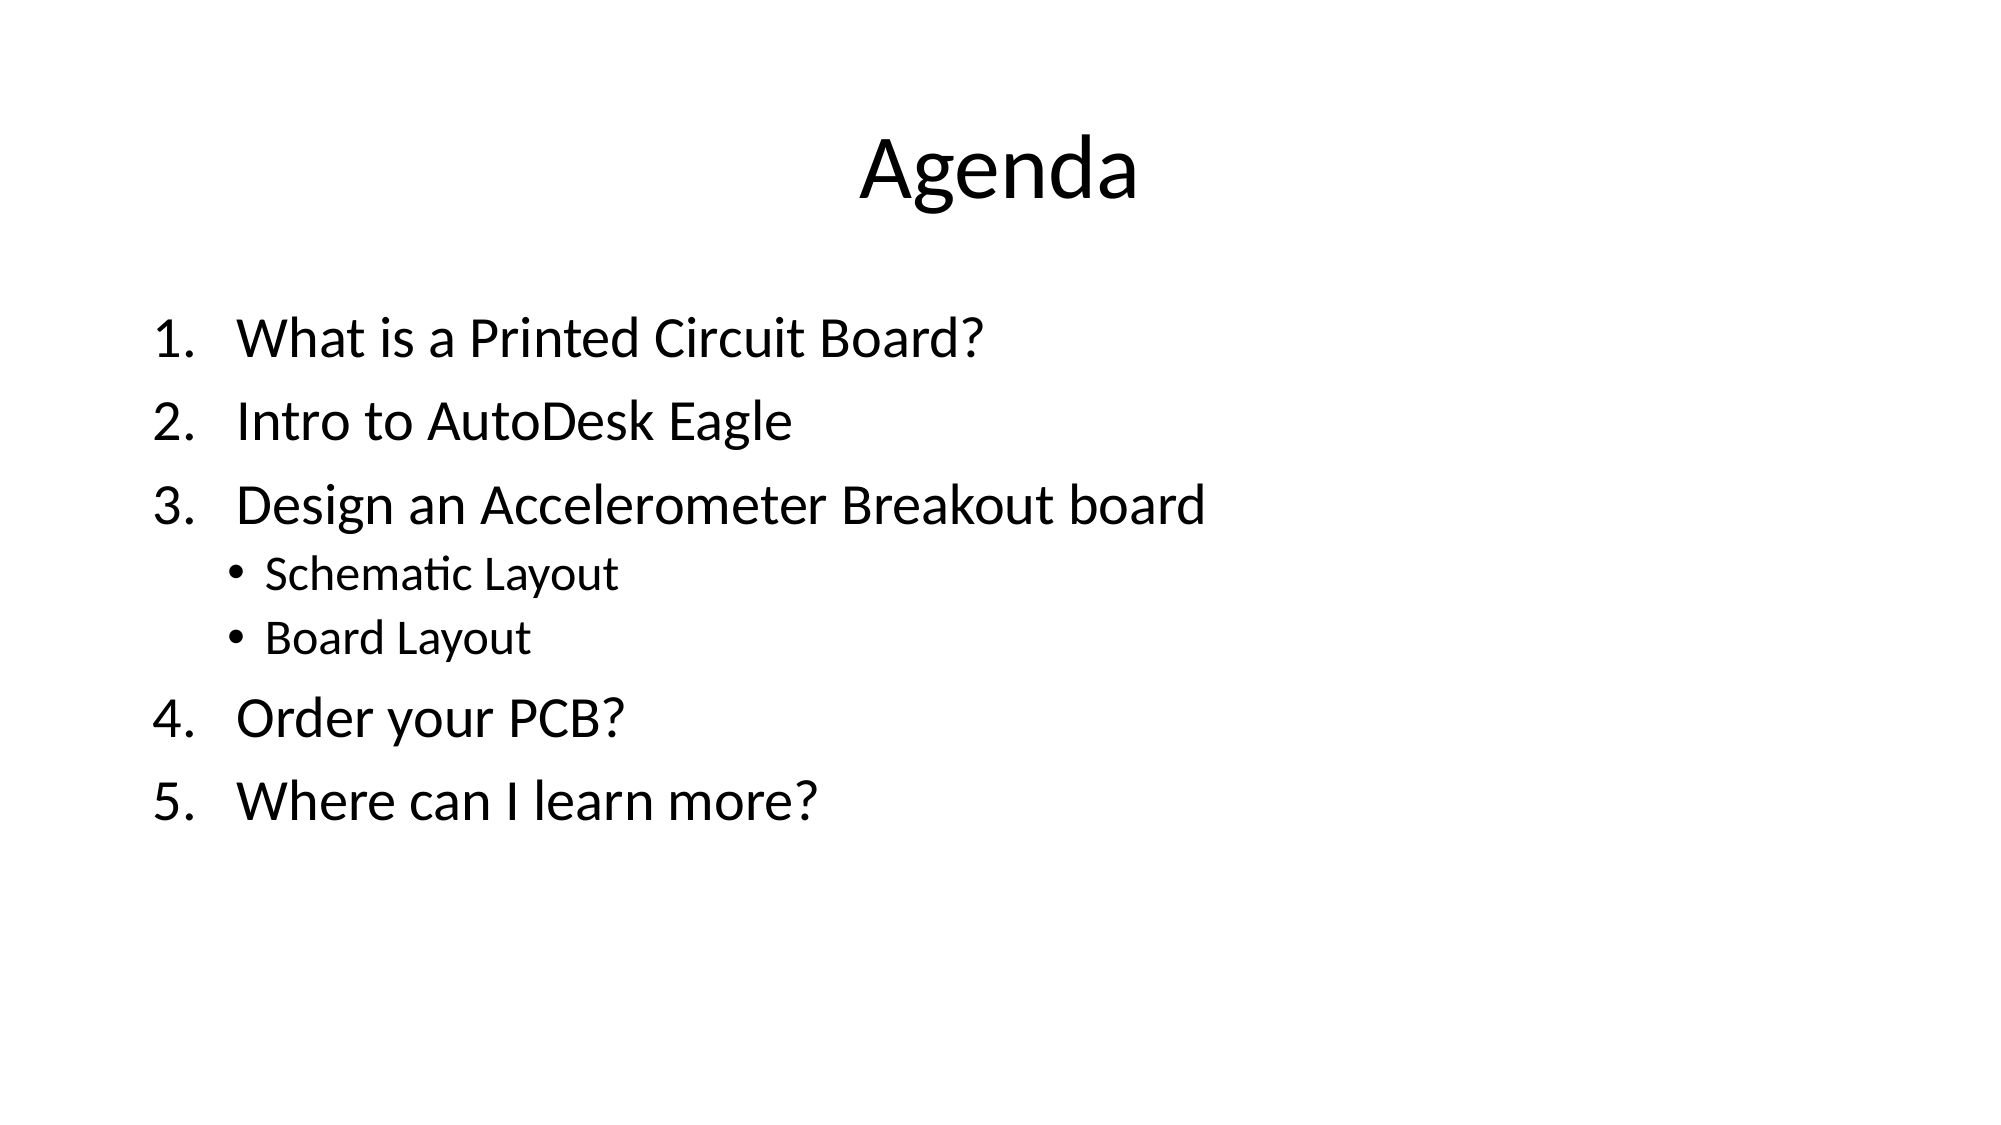

# Agenda
What is a Printed Circuit Board?
Intro to AutoDesk Eagle
Design an Accelerometer Breakout board
Schematic Layout
Board Layout
Order your PCB?
Where can I learn more?